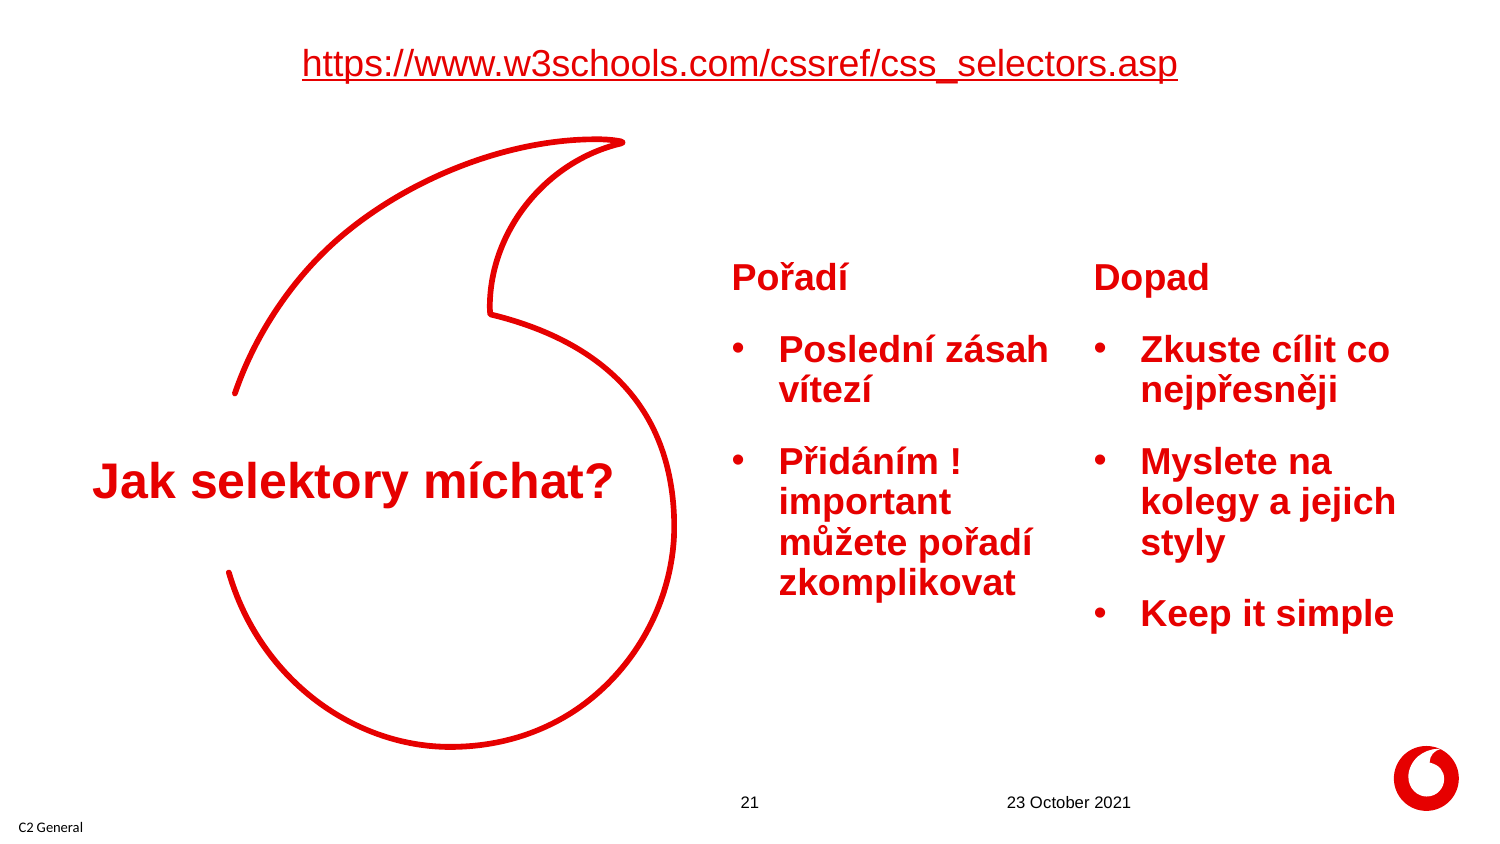

https://www.w3schools.com/cssref/css_selectors.asp

Pořadí
Poslední zásah vítezí
Přidáním !important můžete pořadí zkomplikovat

Dopad
Zkuste cílit co nejpřesněji
Myslete na kolegy a jejich styly
Keep it simple
# Jak selektory míchat?
23 October 2021
21